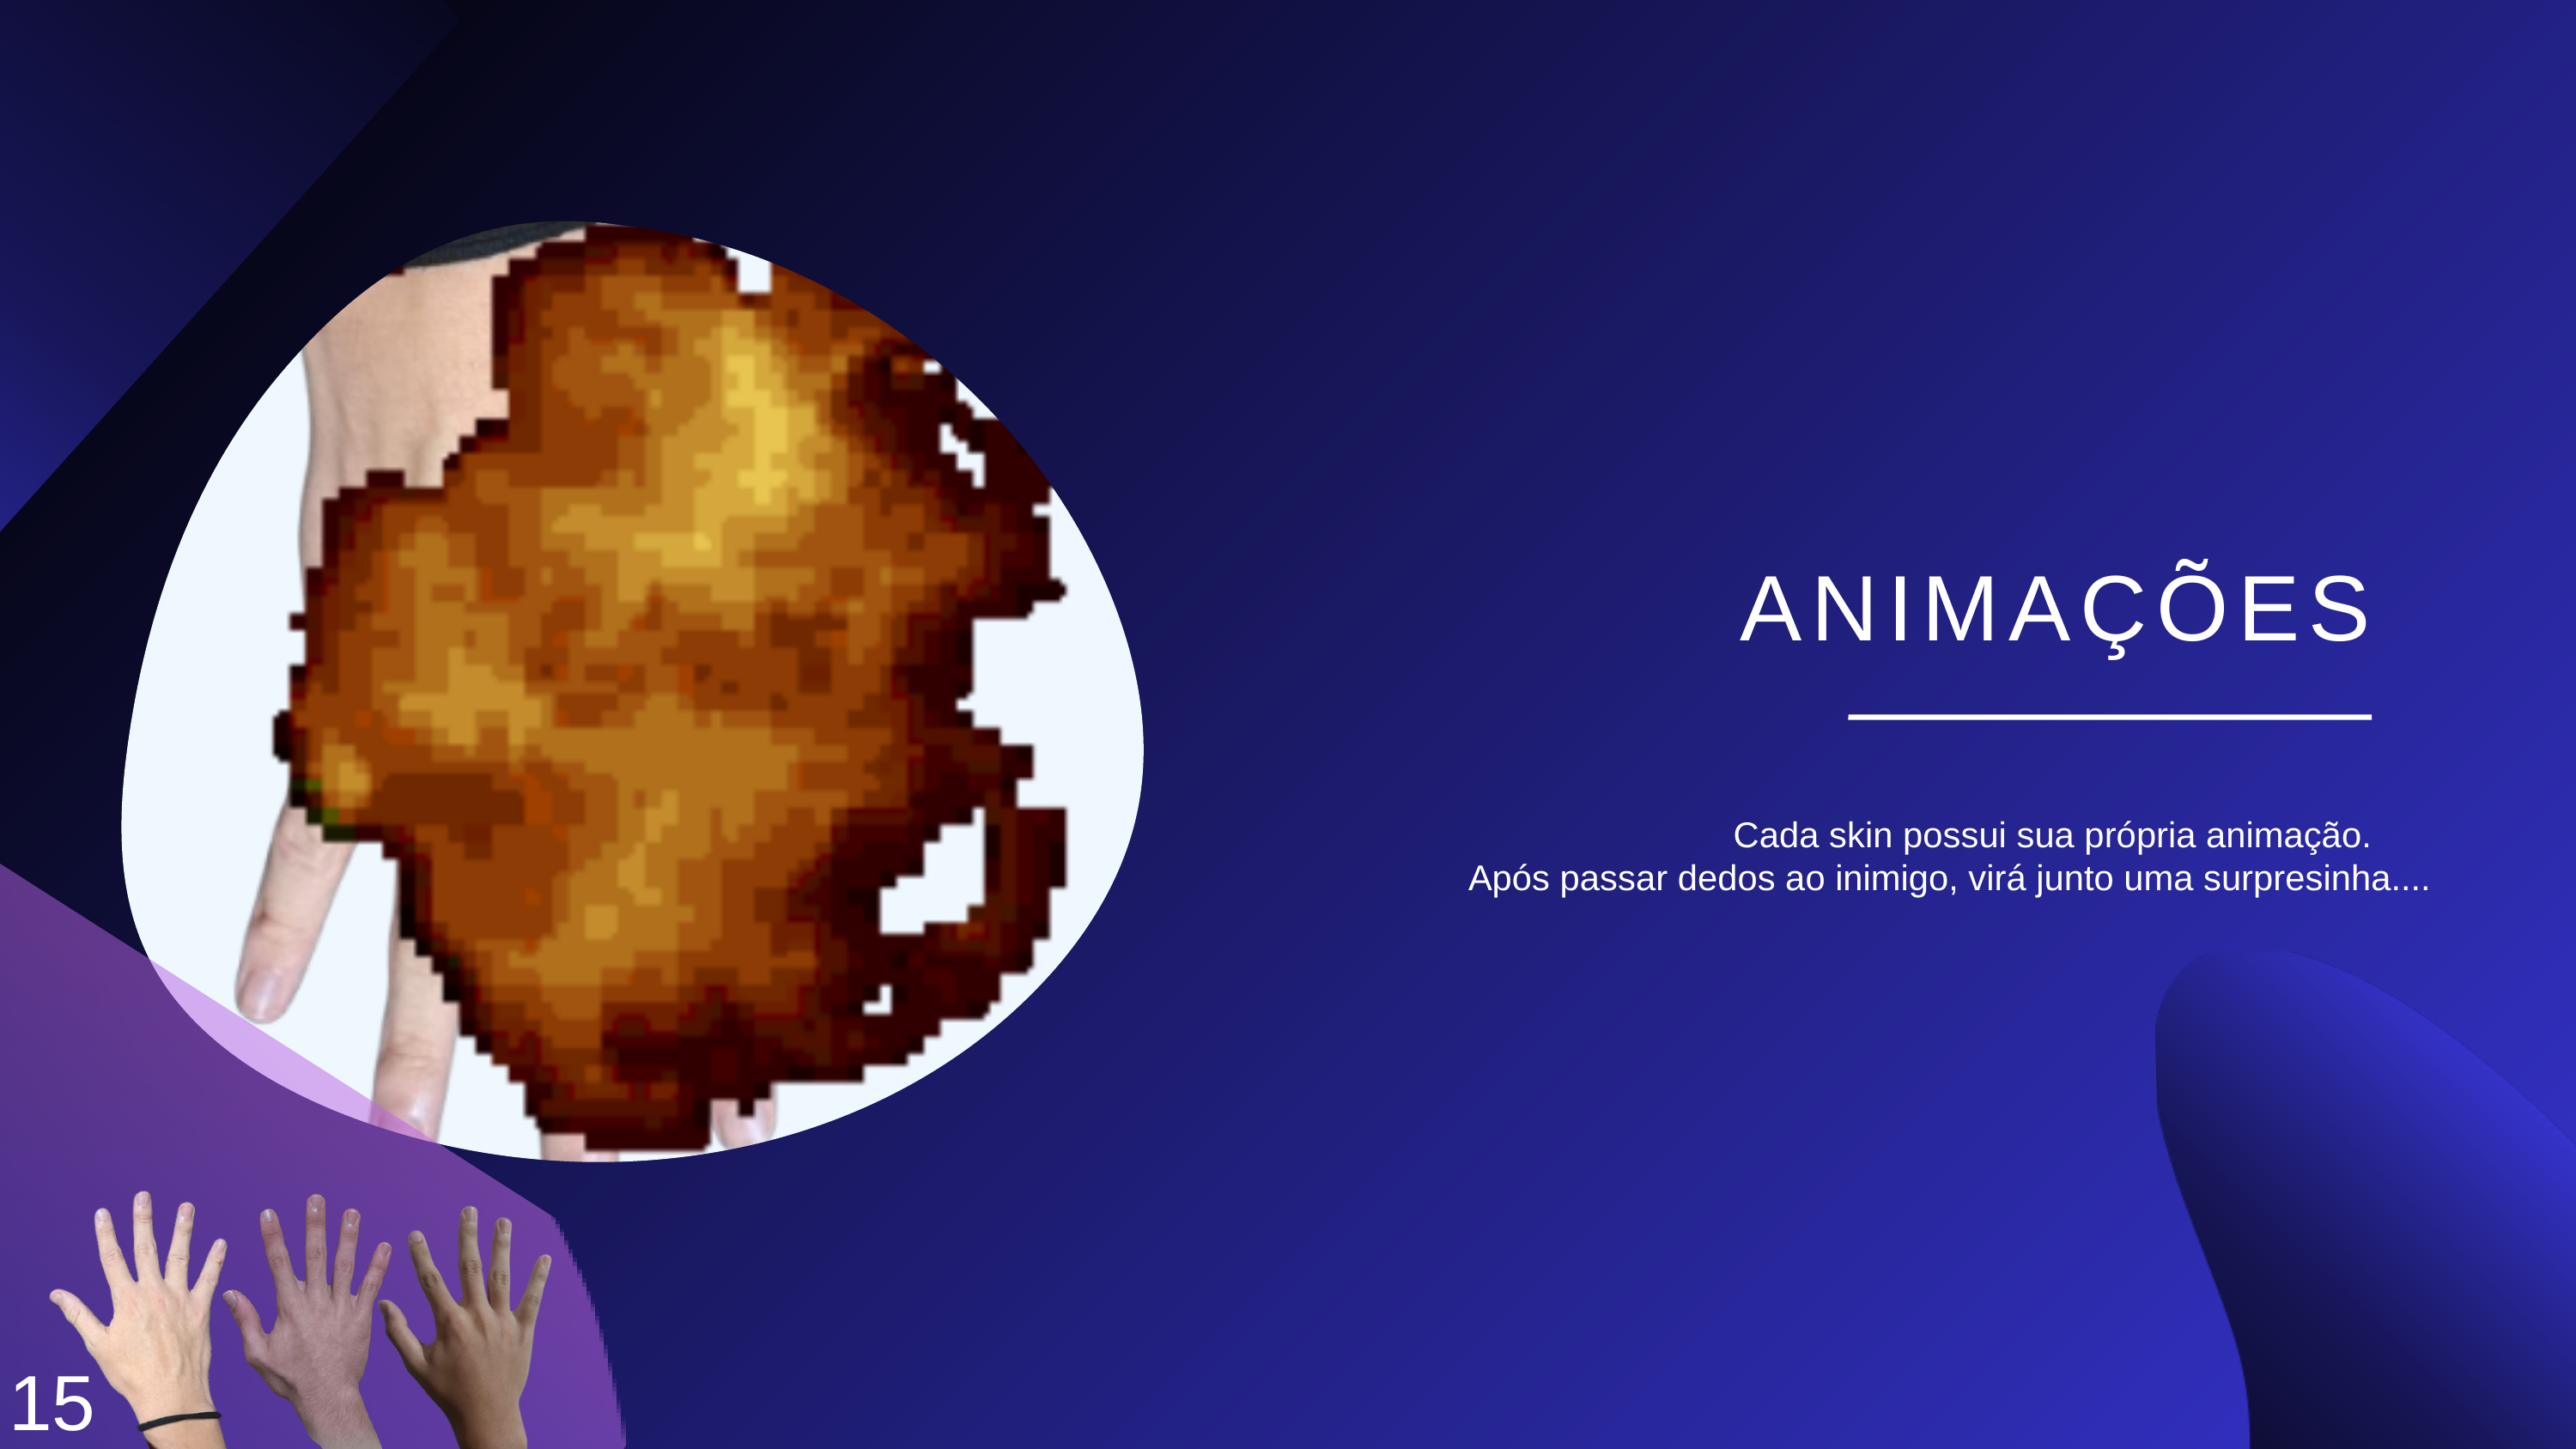

ANIMAÇÕES

Cada skin possui sua própria animação.
Após passar dedos ao inimigo, virá junto uma surpresinha....

15